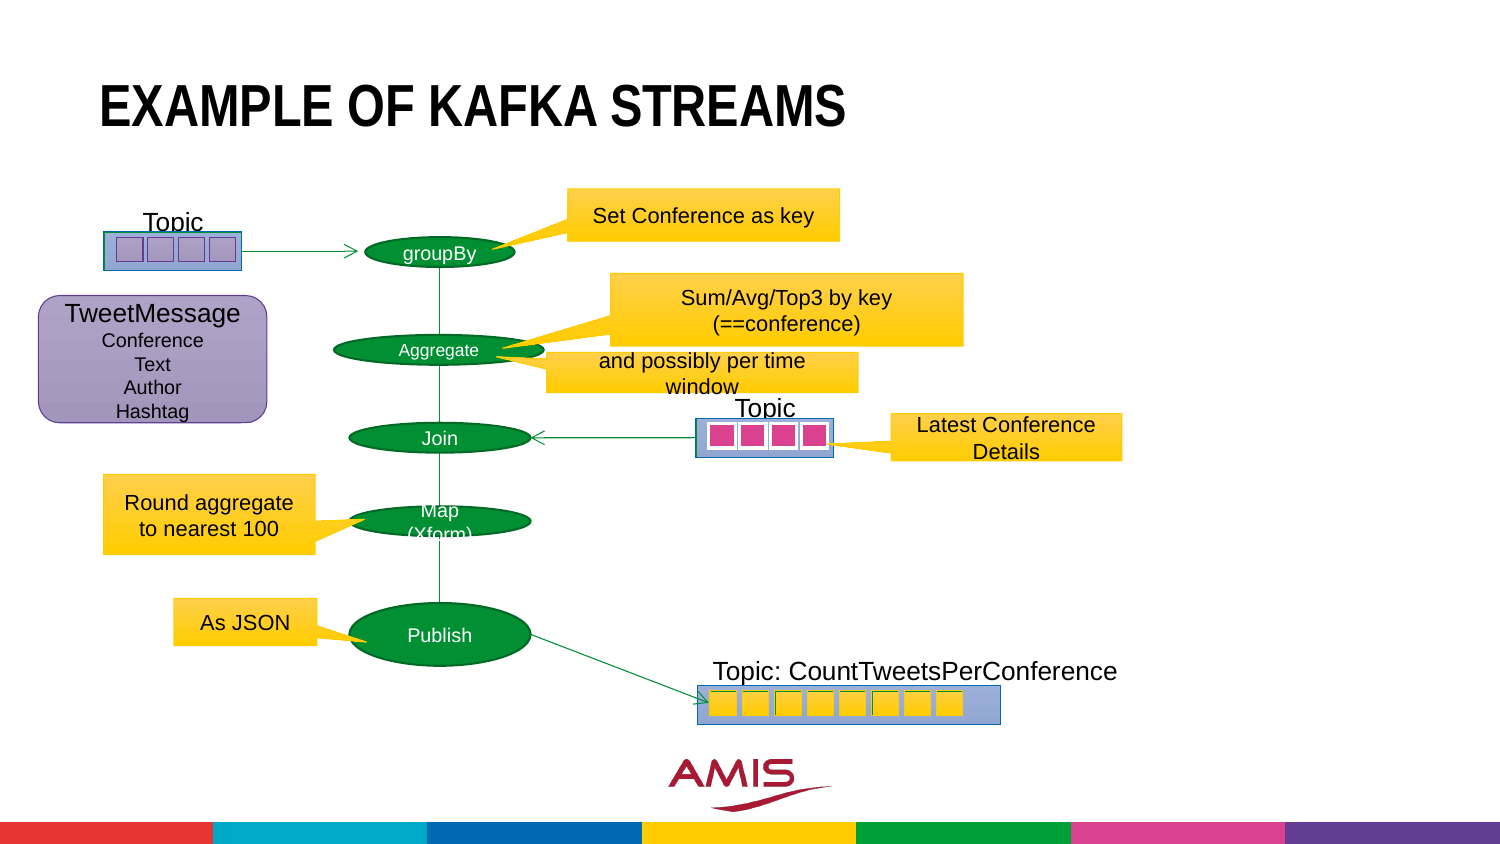

# Example of Kafka streams
Set Conference as key
Topic

groupBy

Sum/Avg/Top3 by key (==conference)
TweetMessage
Conference
Text
Author
Hashtag
Aggregate
and possibly per time window
Topic
Latest Conference Details

Join

Round aggregate to nearest 100
Map (Xform)
As JSON
Publish
Topic: CountTweetsPerConference